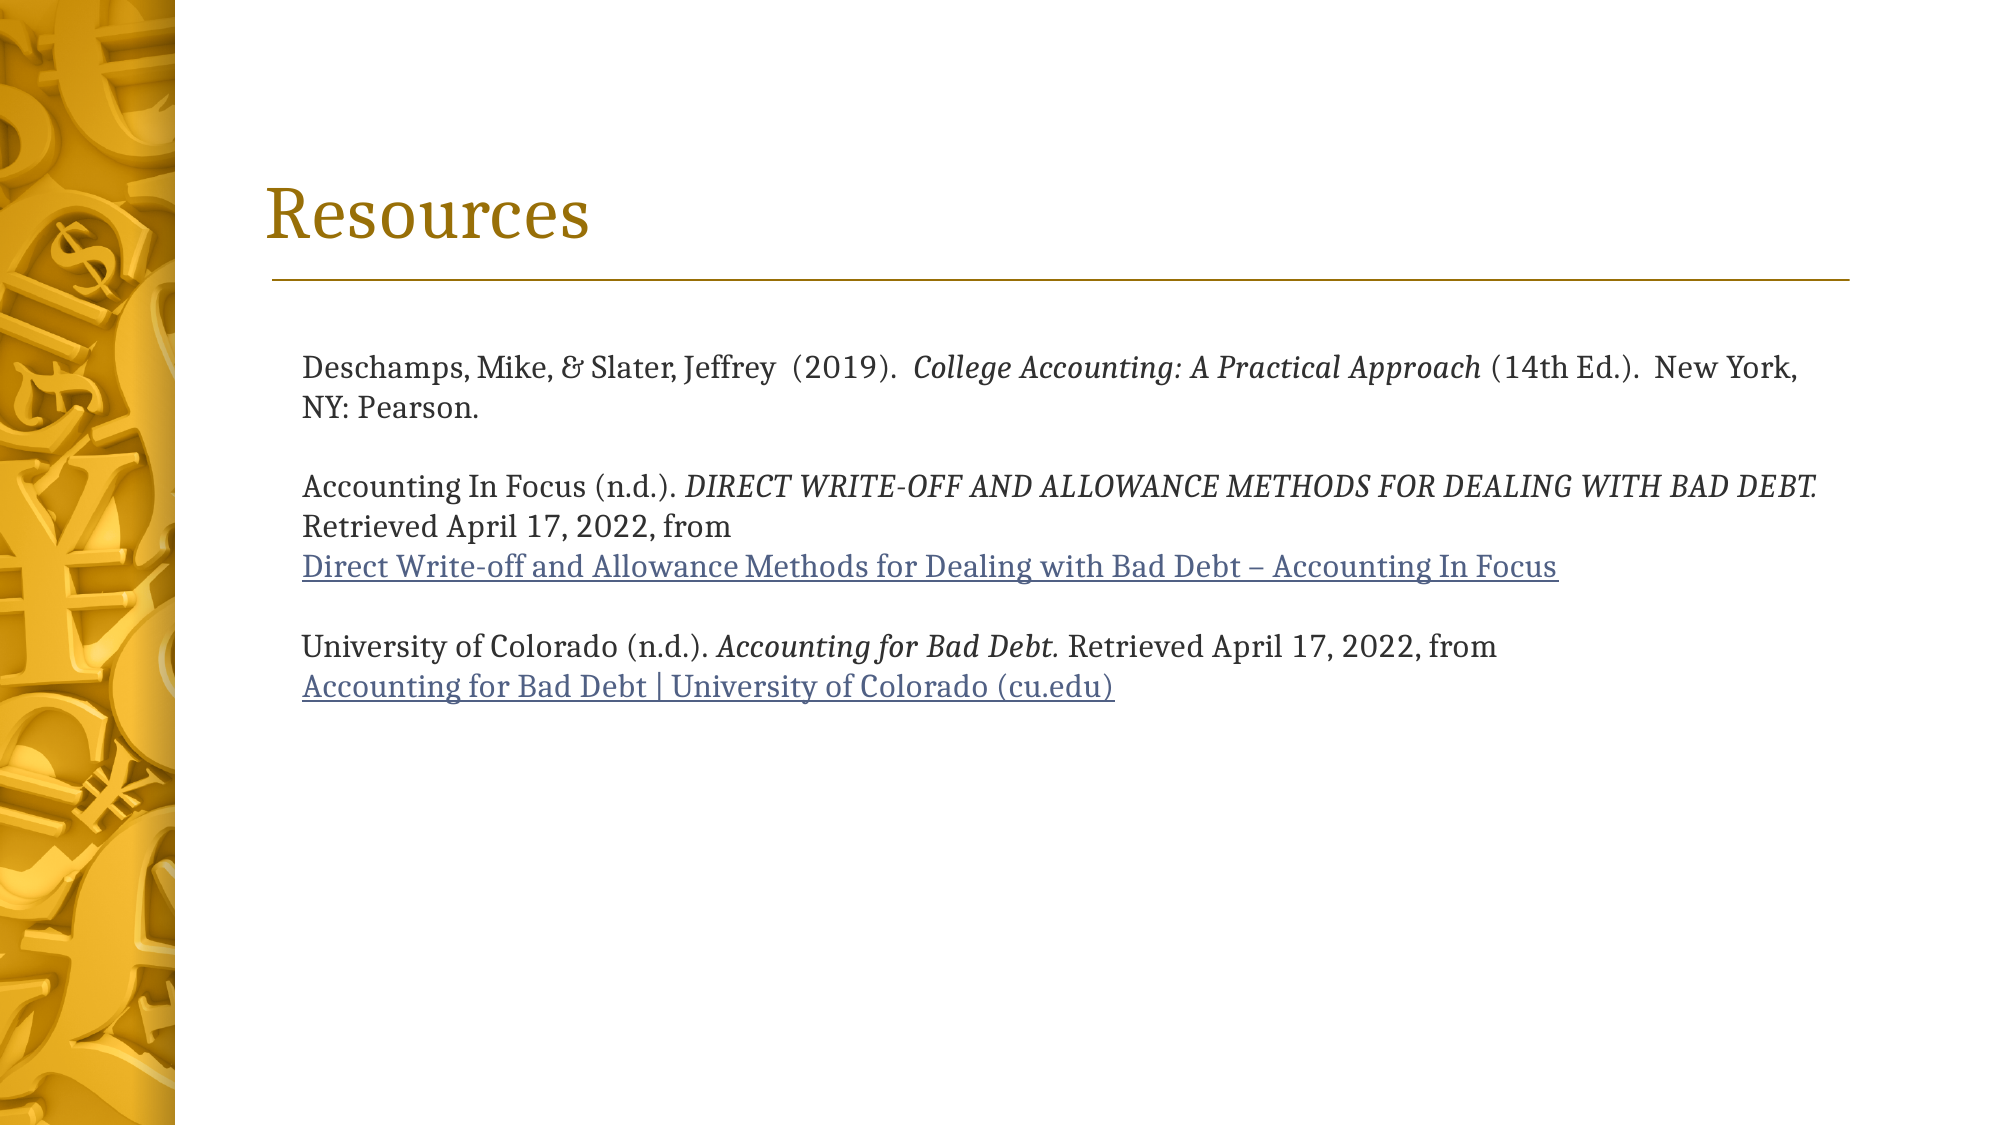

# Resources
Deschamps, Mike, & Slater, Jeffrey  (2019).  College Accounting: A Practical Approach (14th Ed.).  New York, NY: Pearson.

Accounting In Focus (n.d.). DIRECT WRITE-OFF AND ALLOWANCE METHODS FOR DEALING WITH BAD DEBT. Retrieved April 17, 2022, from Direct Write-off and Allowance Methods for Dealing with Bad Debt – Accounting In Focus

University of Colorado (n.d.). Accounting for Bad Debt. Retrieved April 17, 2022, from Accounting for Bad Debt | University of Colorado (cu.edu)